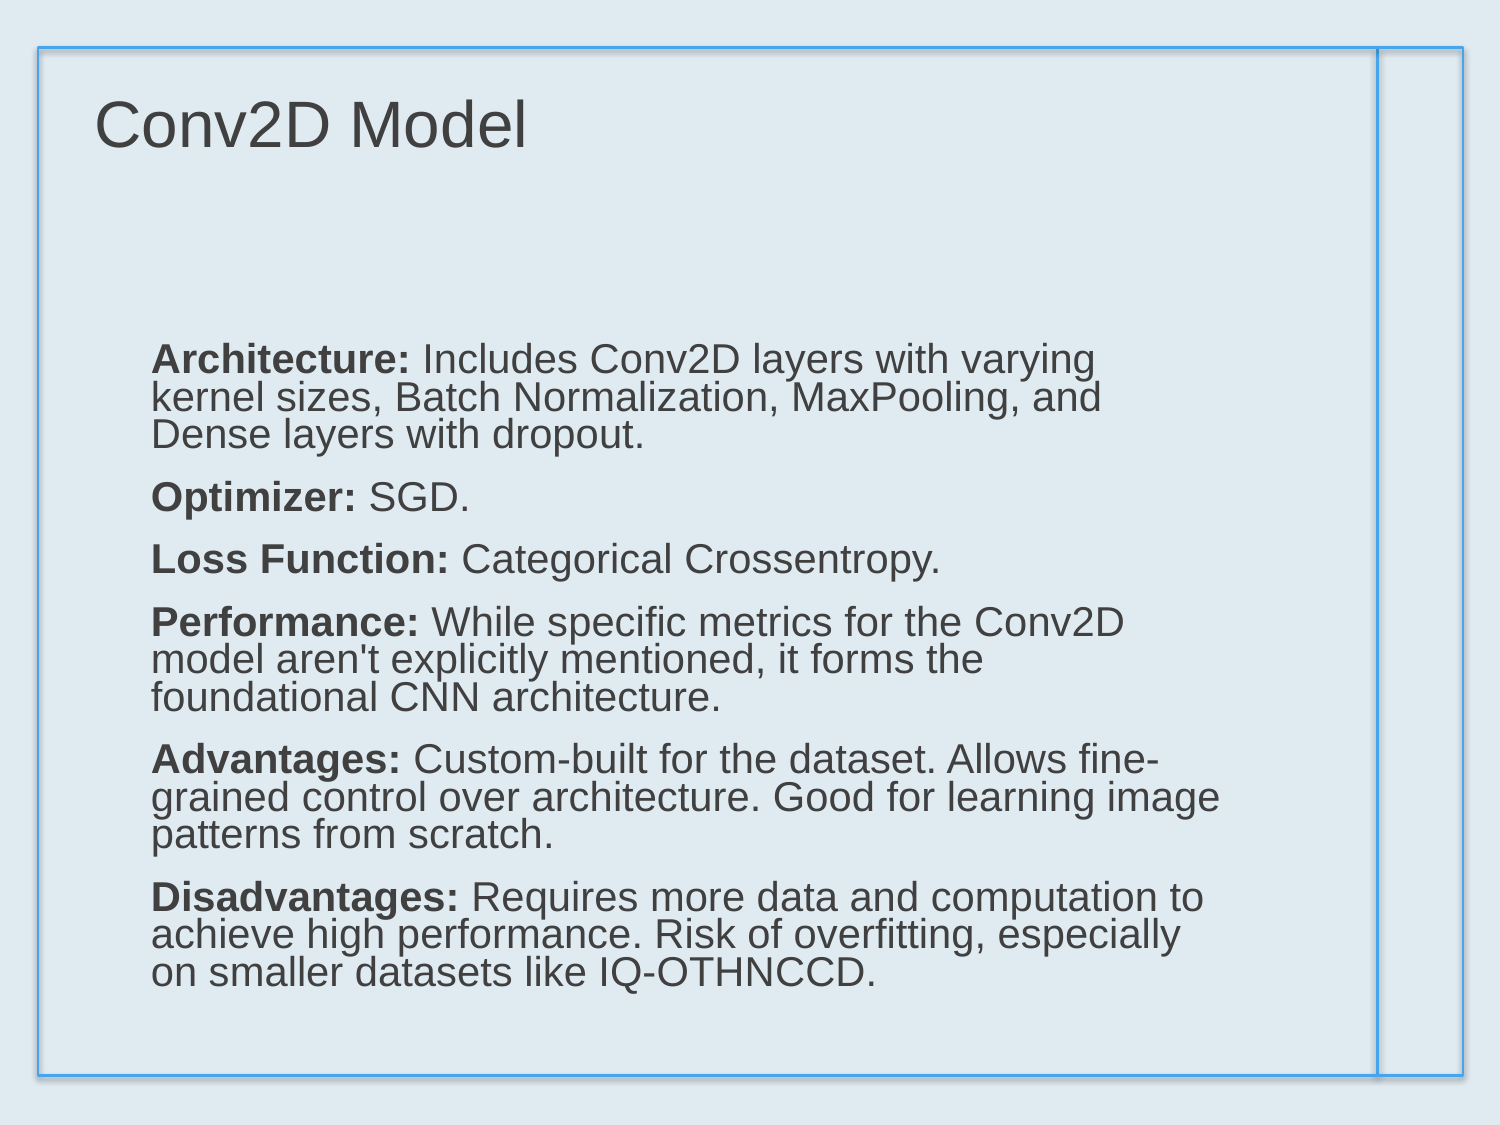

# Conv2D Model
Architecture: Includes Conv2D layers with varying kernel sizes, Batch Normalization, MaxPooling, and Dense layers with dropout.
Optimizer: SGD.
Loss Function: Categorical Crossentropy.
Performance: While specific metrics for the Conv2D model aren't explicitly mentioned, it forms the foundational CNN architecture.
Advantages: Custom-built for the dataset. Allows fine-grained control over architecture. Good for learning image patterns from scratch.
Disadvantages: Requires more data and computation to achieve high performance. Risk of overfitting, especially on smaller datasets like IQ-OTHNCCD.